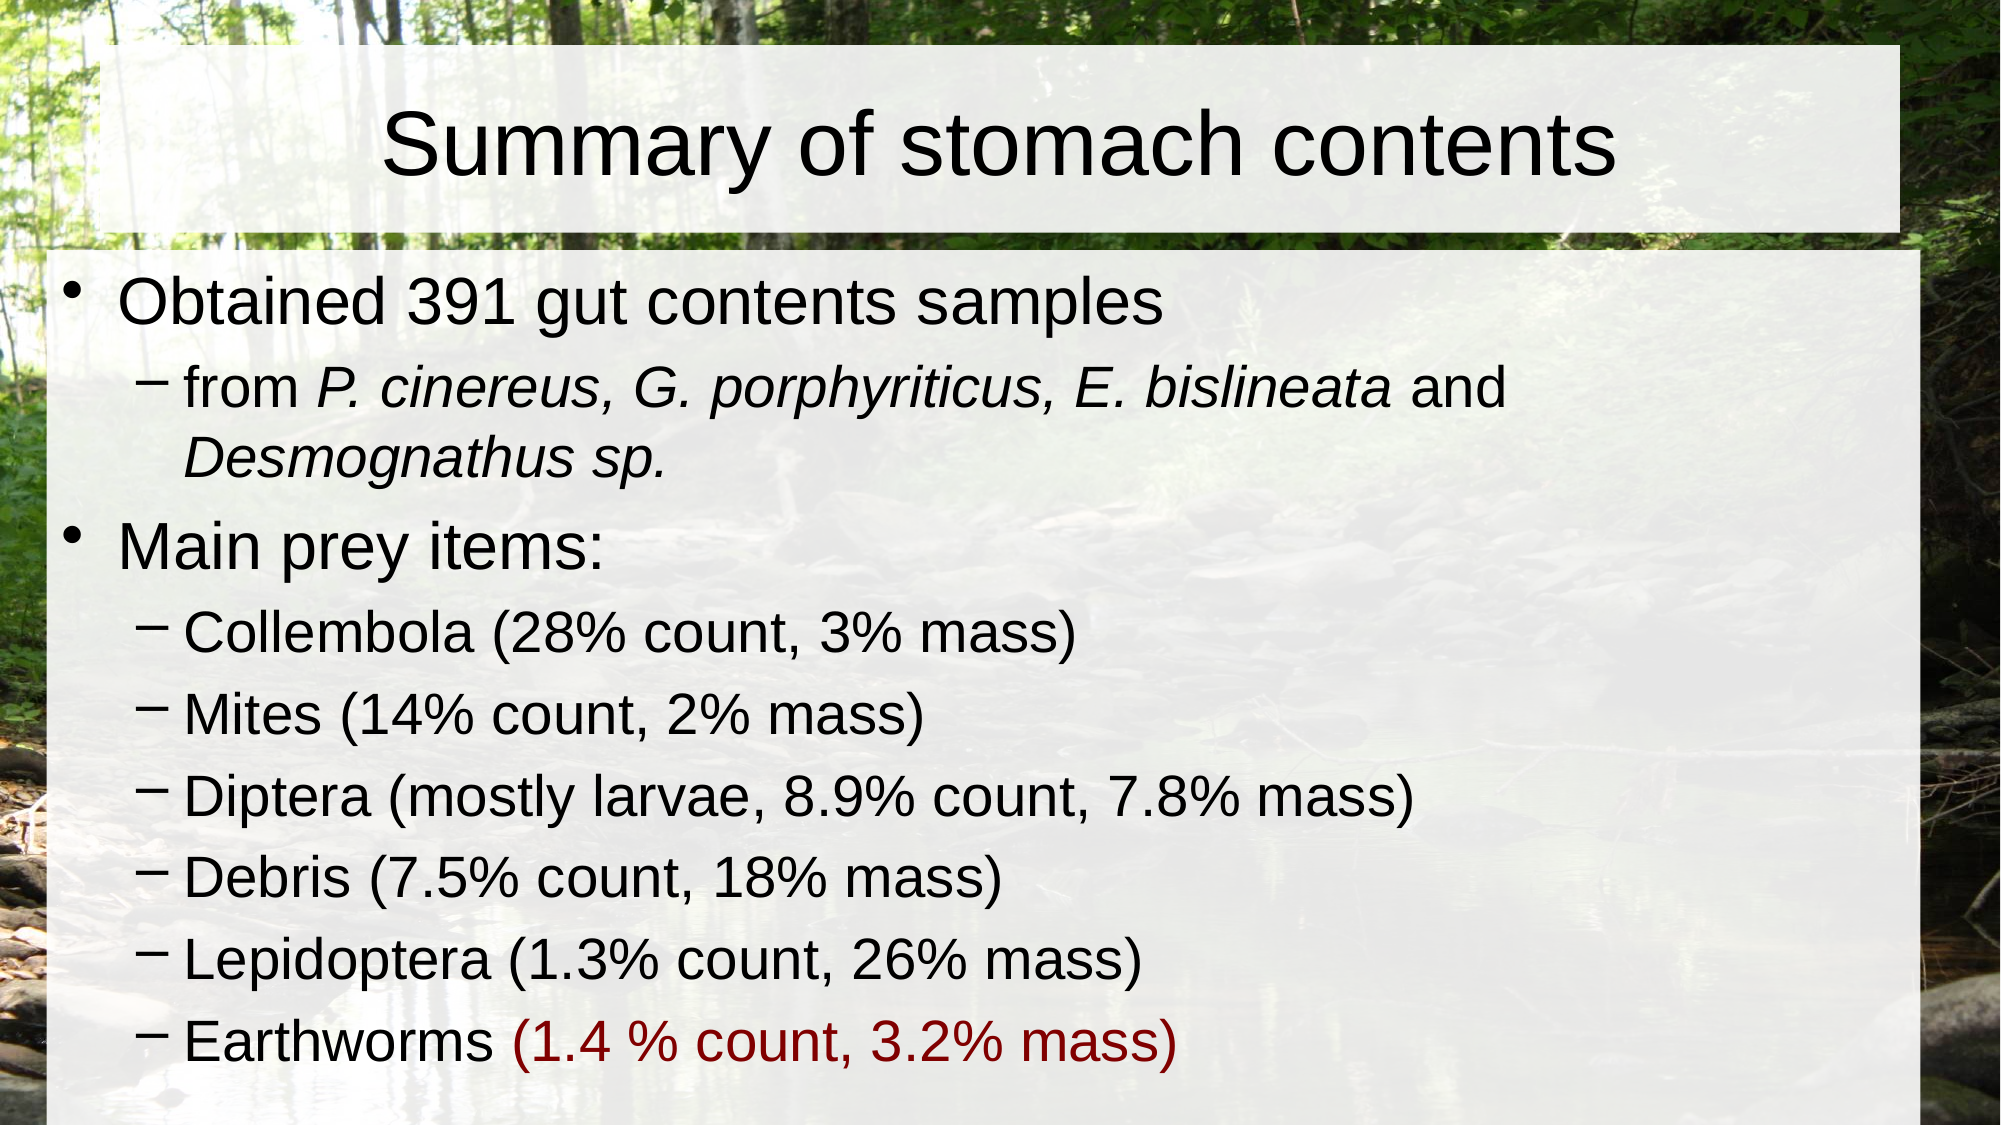

# Summary of stomach contents
Obtained 391 gut contents samples
from P. cinereus, G. porphyriticus, E. bislineata and Desmognathus sp.
Main prey items:
Collembola (28% count, 3% mass)
Mites (14% count, 2% mass)
Diptera (mostly larvae, 8.9% count, 7.8% mass)
Debris (7.5% count, 18% mass)
Lepidoptera (1.3% count, 26% mass)
Earthworms (1.4 % count, 3.2% mass)